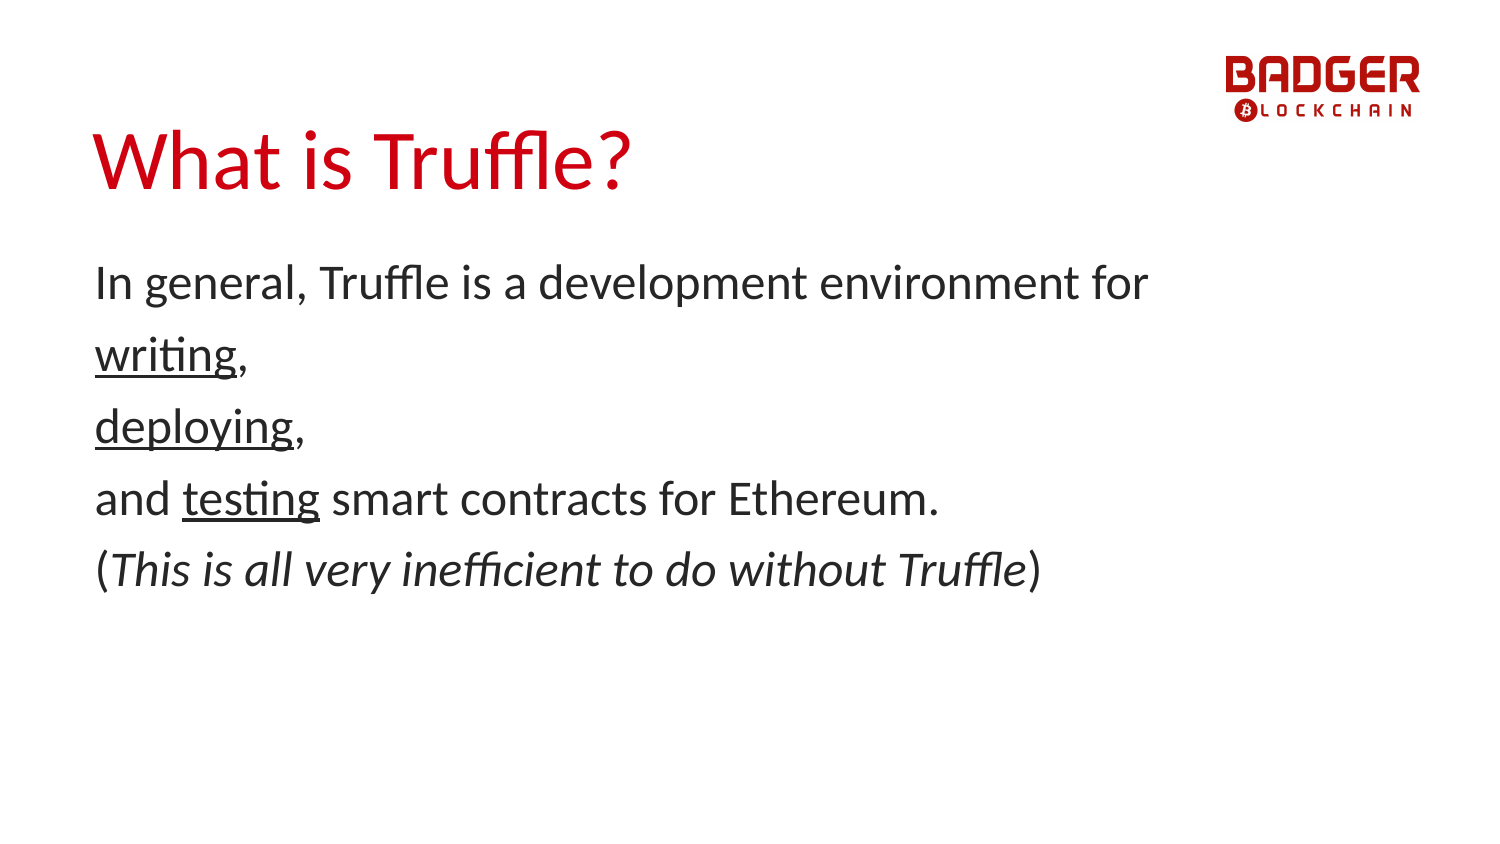

# What is Truffle?
In general, Truffle is a development environment for
writing,
deploying,
and testing smart contracts for Ethereum.
(This is all very inefficient to do without Truffle)